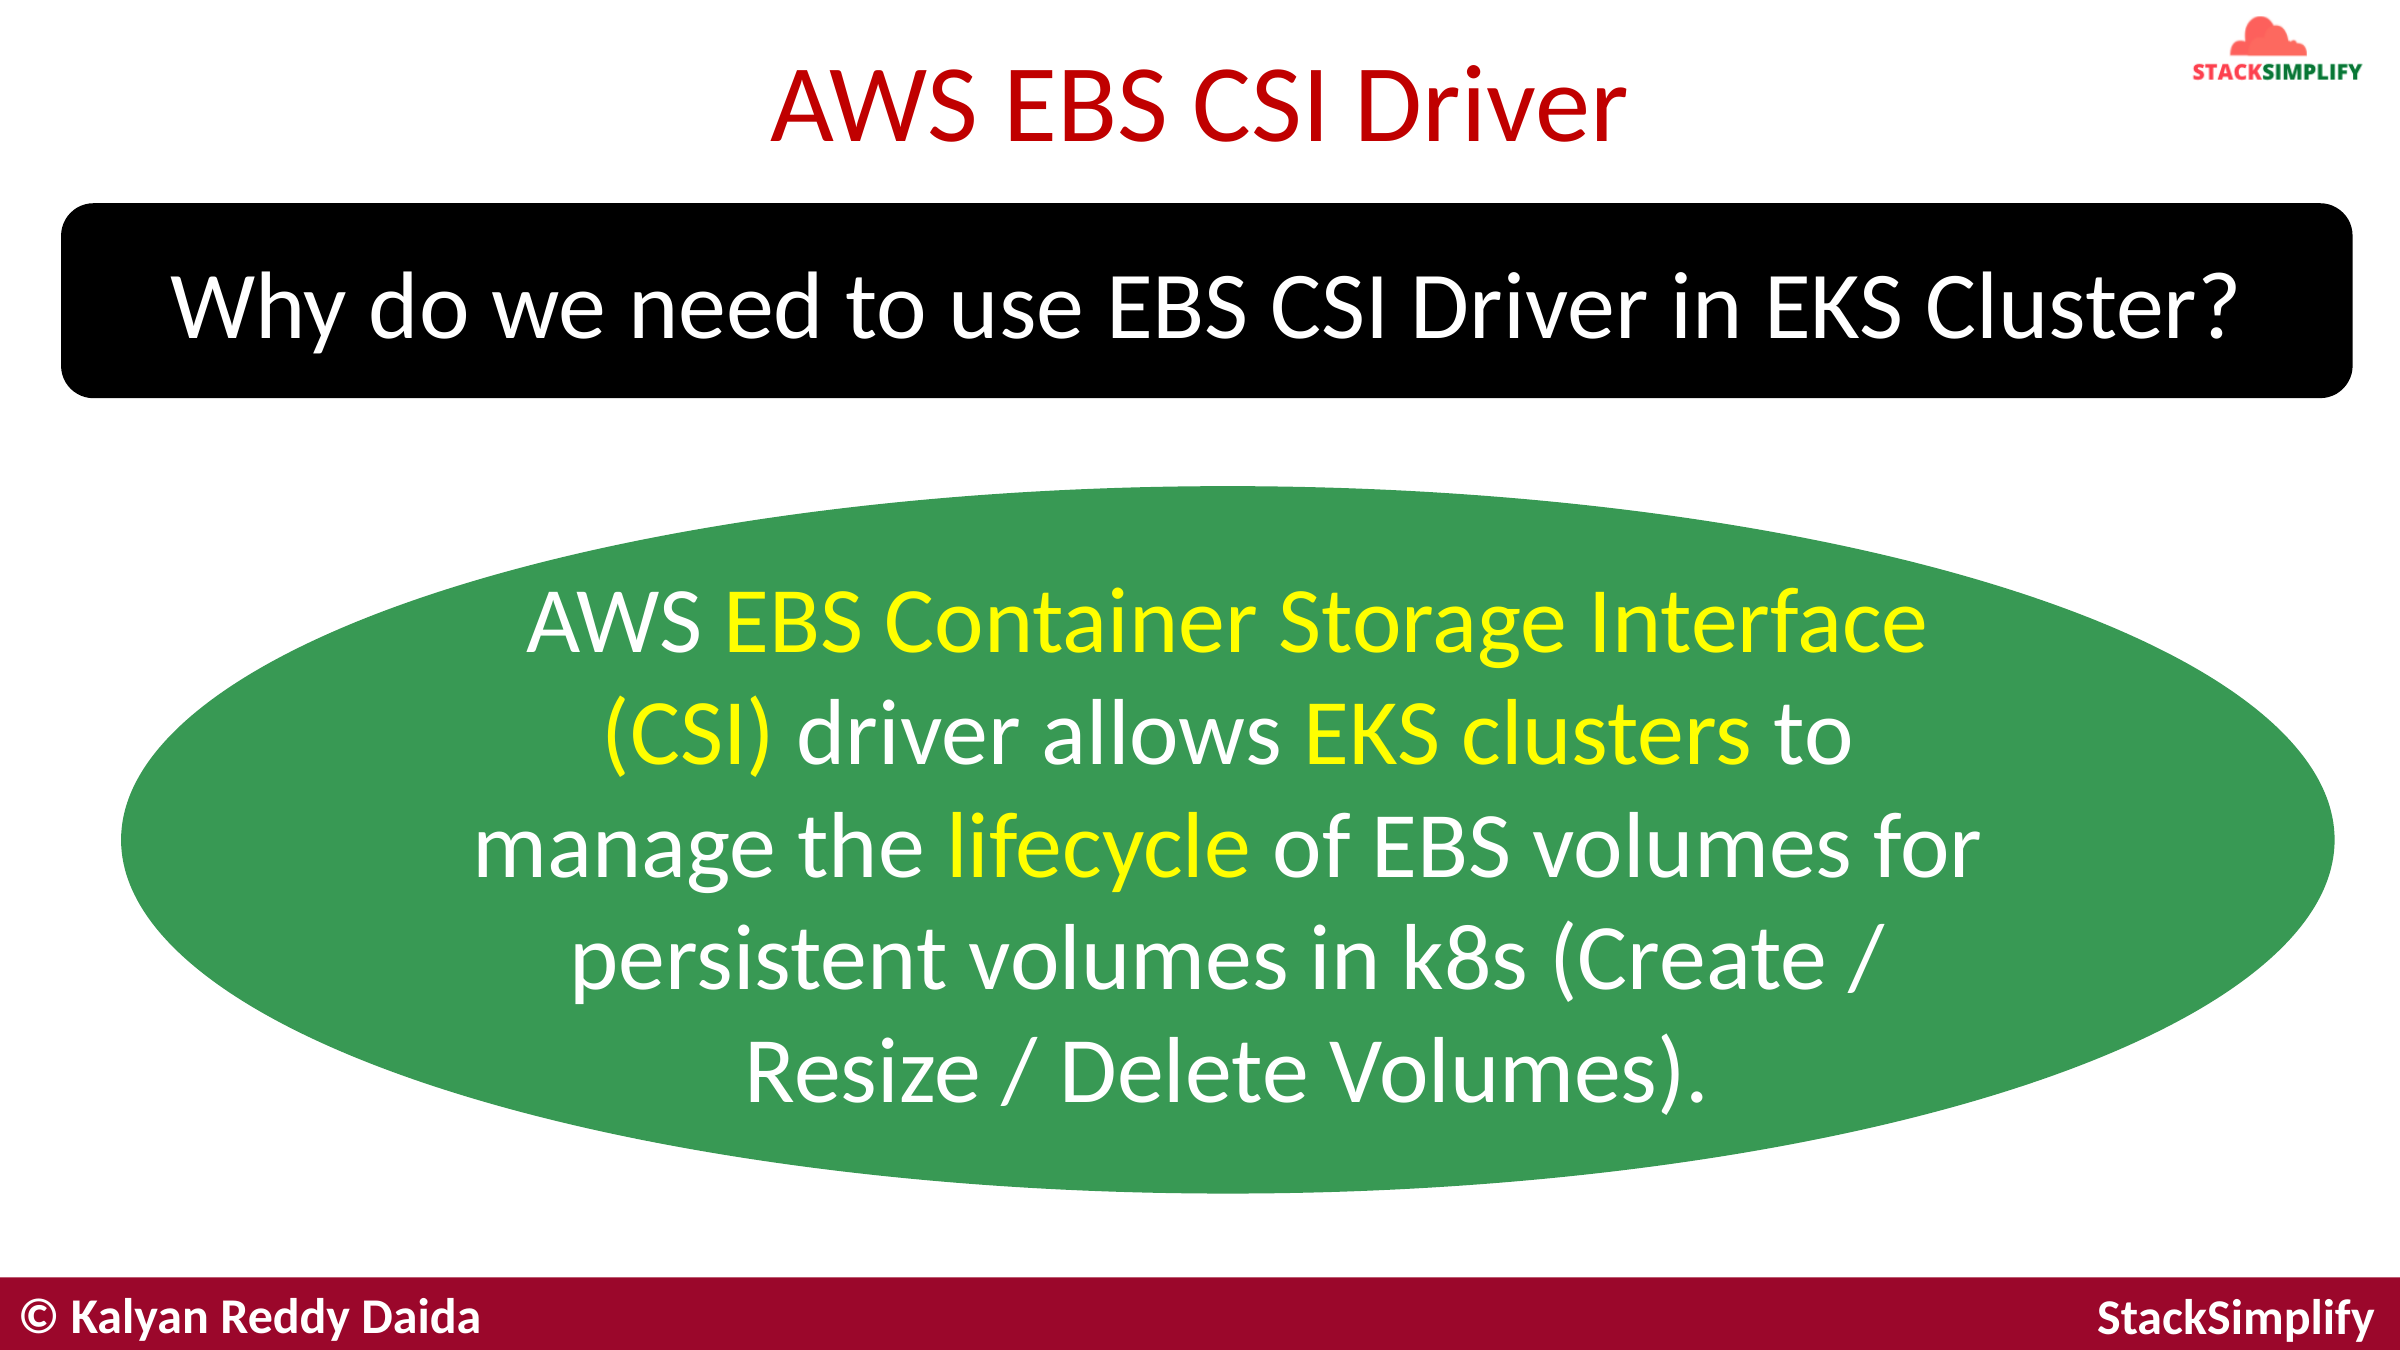

# AWS EBS CSI Driver
Why do we need to use EBS CSI Driver in EKS Cluster?
AWS EBS Container Storage Interface (CSI) driver allows EKS clusters to manage the lifecycle of EBS volumes for persistent volumes in k8s (Create / Resize / Delete Volumes).
© Kalyan Reddy Daida